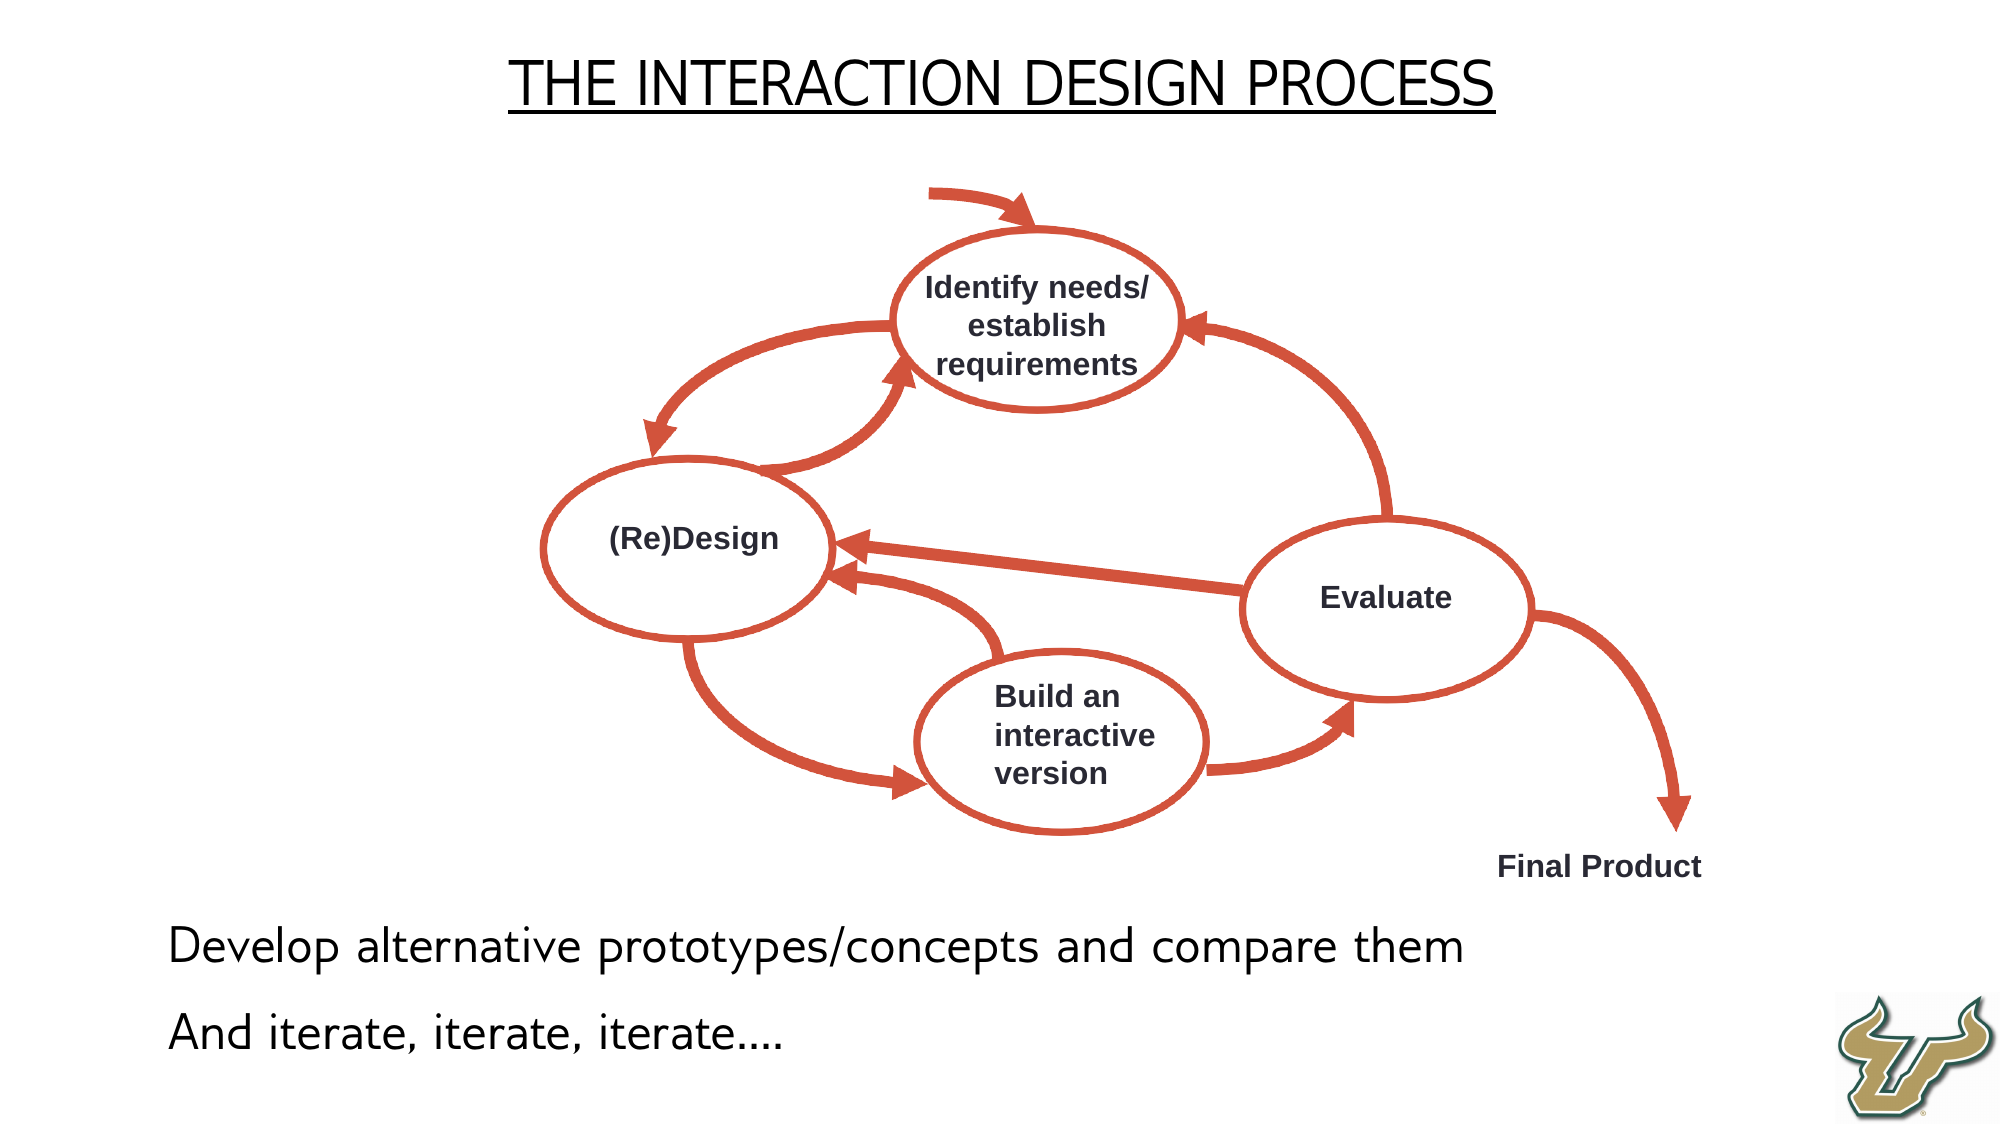

The Interaction Design Process

Develop alternative prototypes/concepts and compare them
And iterate, iterate, iterate....

Identify needs/ establish requirements
(Re)Design

Evaluate

Build an interactive version

Final Product